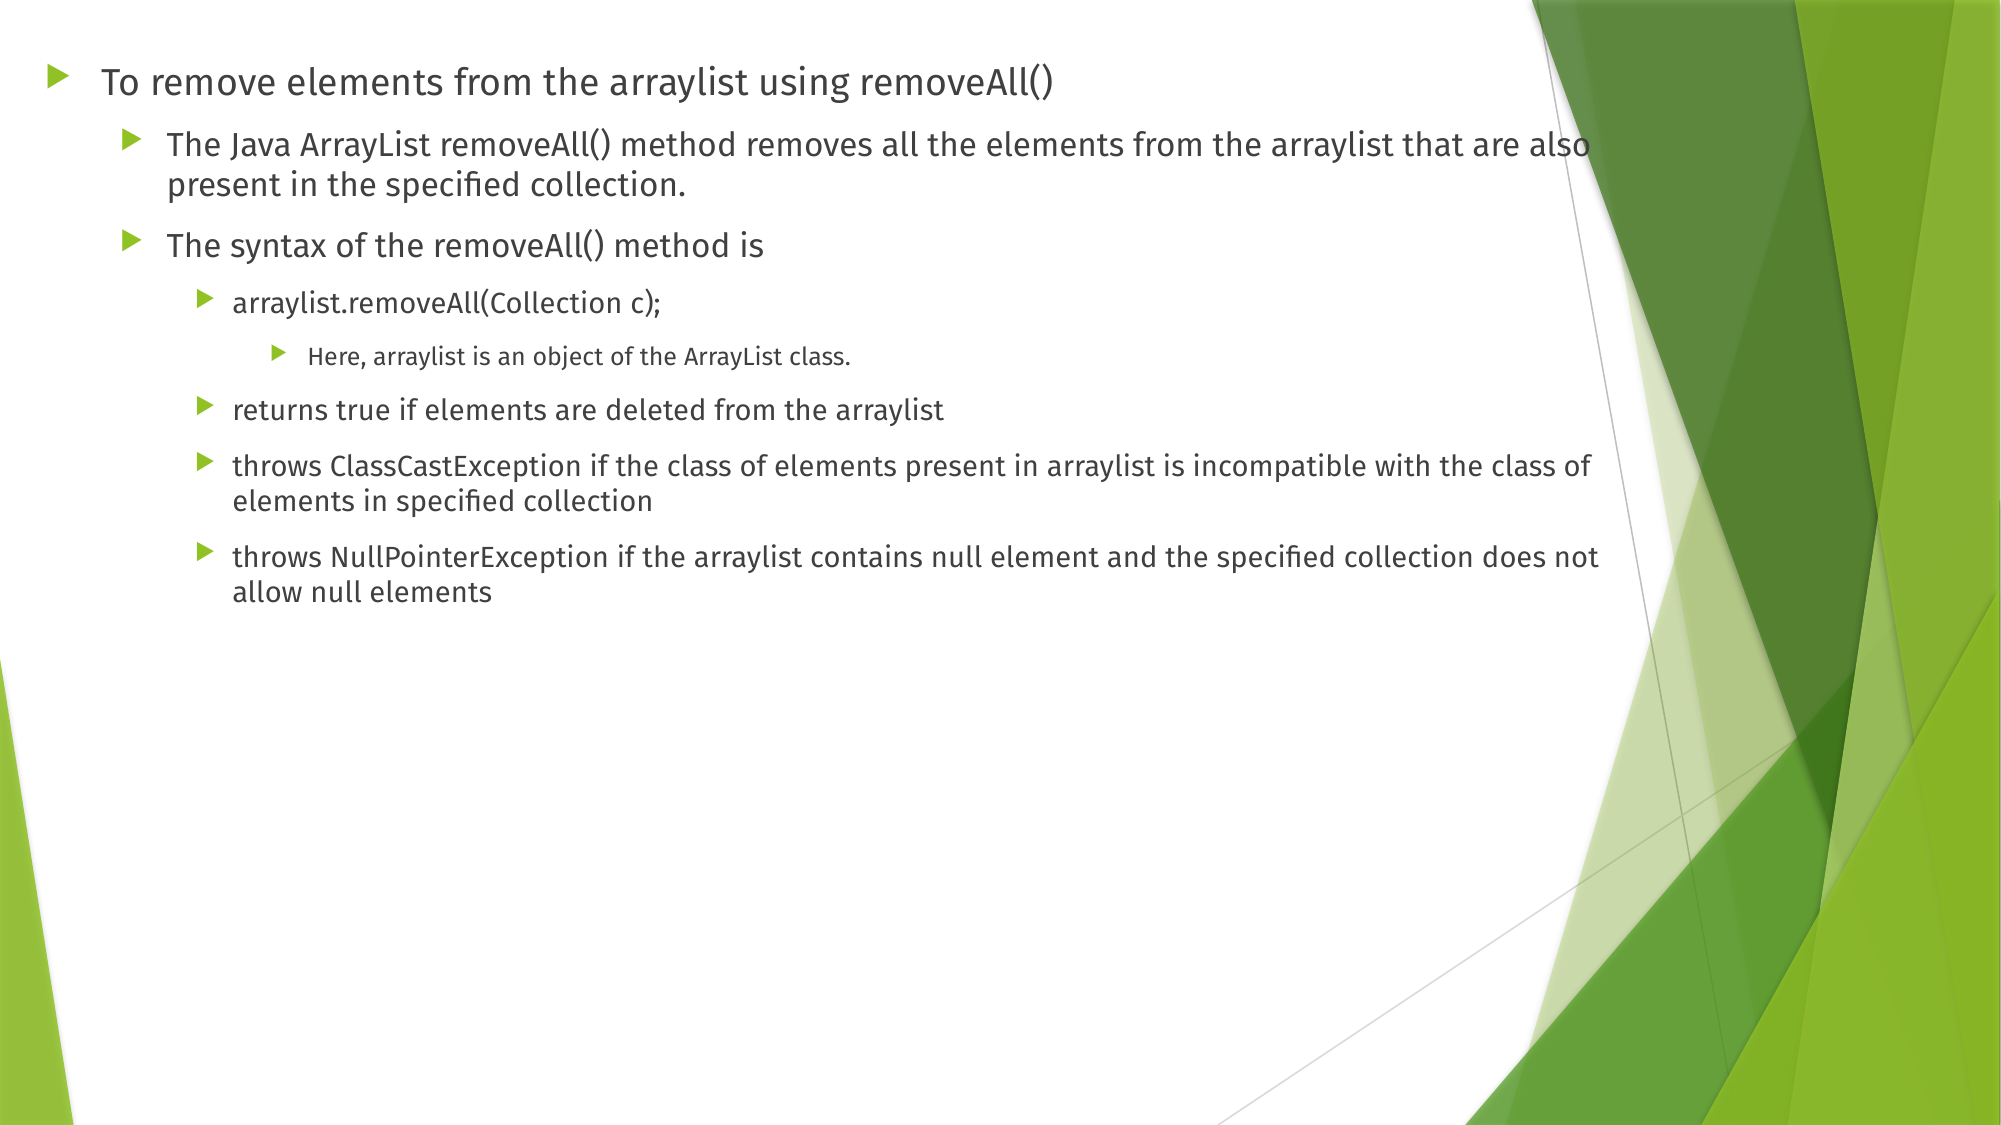

To remove elements from the arraylist using removeAll()
The Java ArrayList removeAll() method removes all the elements from the arraylist that are also present in the specified collection.
The syntax of the removeAll() method is
arraylist.removeAll(Collection c);
Here, arraylist is an object of the ArrayList class.
returns true if elements are deleted from the arraylist
throws ClassCastException if the class of elements present in arraylist is incompatible with the class of elements in specified collection
throws NullPointerException if the arraylist contains null element and the specified collection does not allow null elements